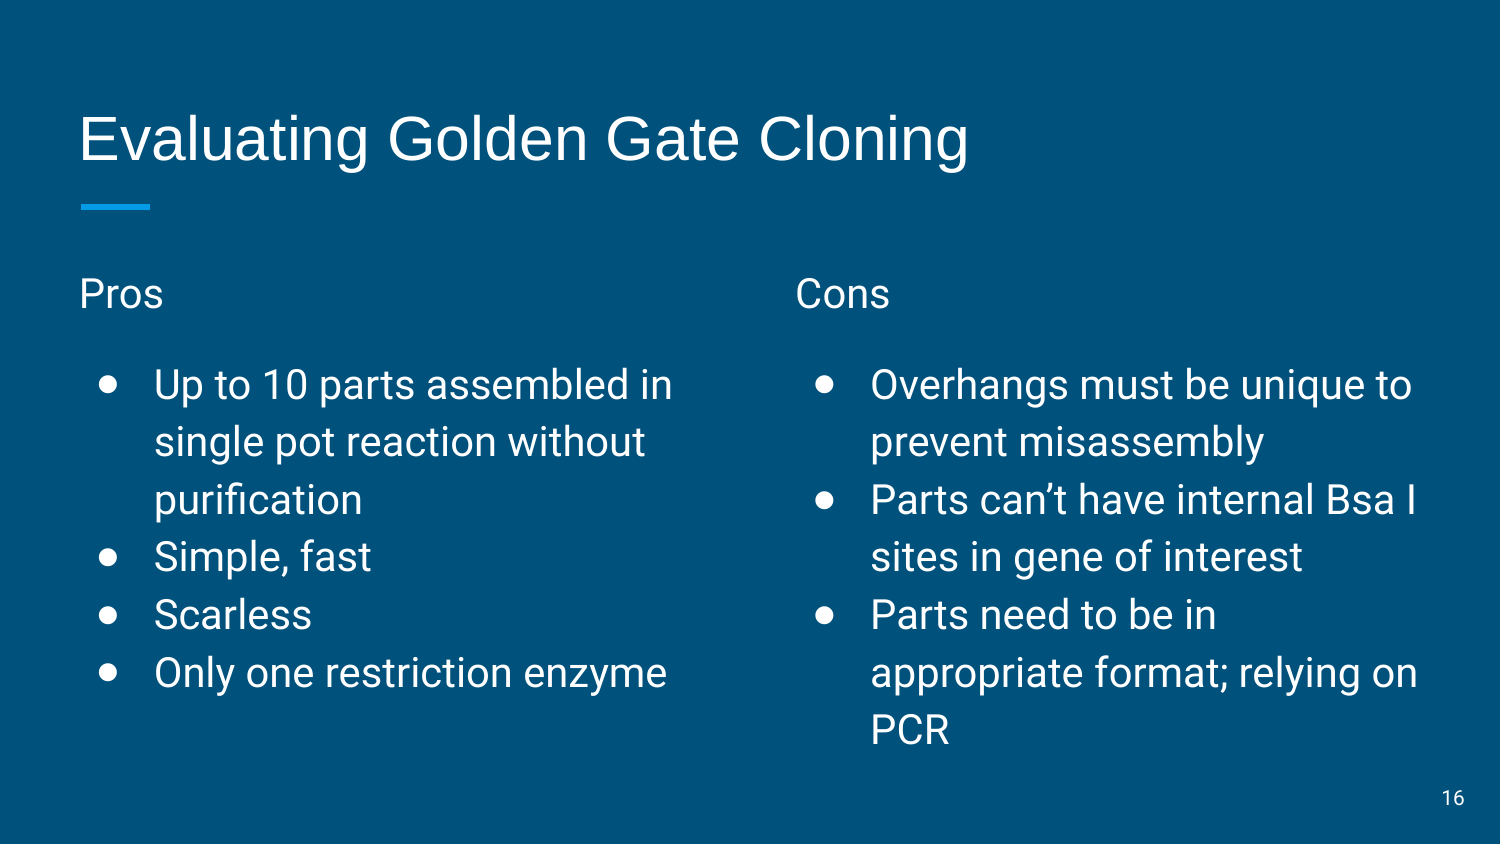

# Evaluating Golden Gate Cloning
Pros
Up to 10 parts assembled in single pot reaction without purification
Simple, fast
Scarless
Only one restriction enzyme
Cons
Overhangs must be unique to prevent misassembly
Parts can’t have internal Bsa I sites in gene of interest
Parts need to be in appropriate format; relying on PCR
16